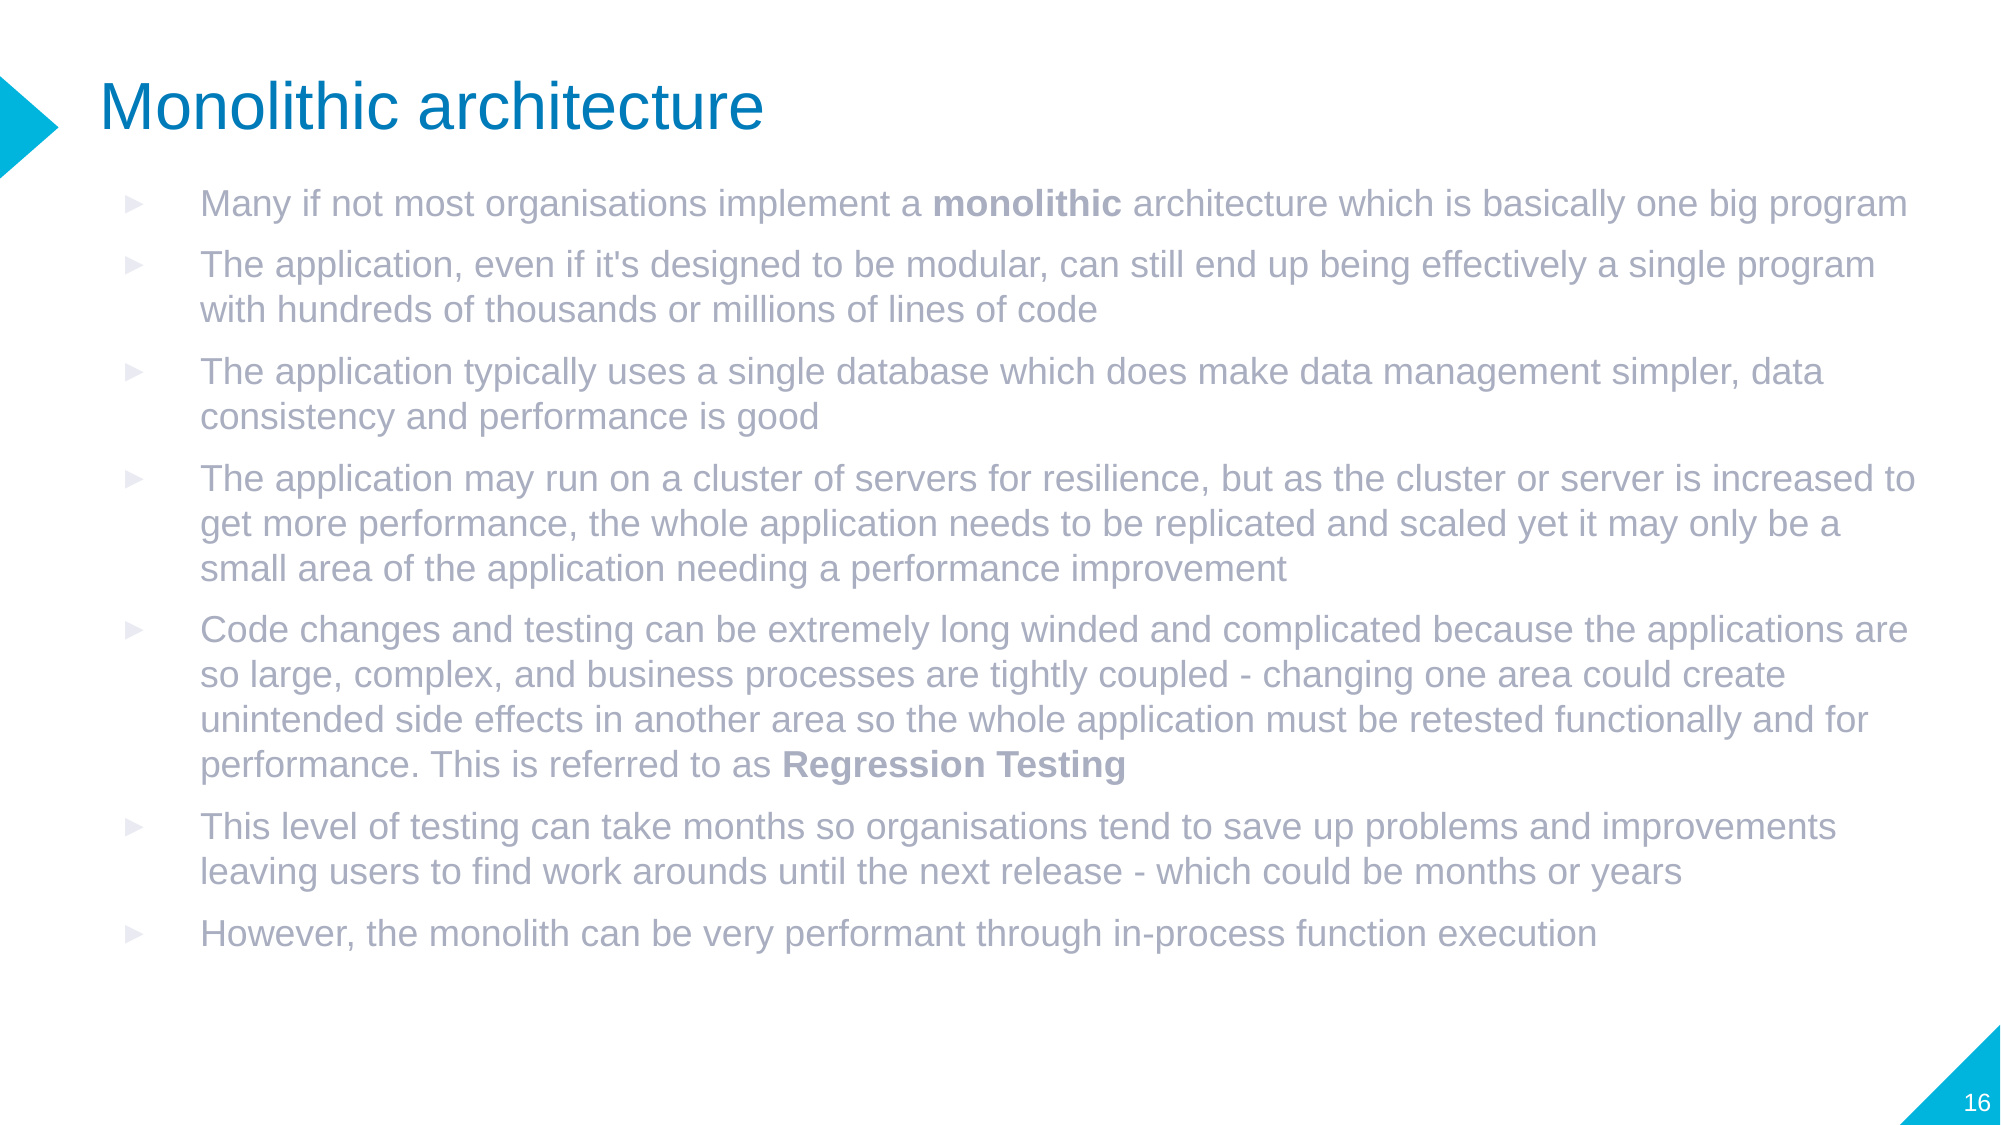

# Monolithic architecture
Many if not most organisations implement a monolithic architecture which is basically one big program
The application, even if it's designed to be modular, can still end up being effectively a single program with hundreds of thousands or millions of lines of code
The application typically uses a single database which does make data management simpler, data consistency and performance is good
The application may run on a cluster of servers for resilience, but as the cluster or server is increased to get more performance, the whole application needs to be replicated and scaled yet it may only be a small area of the application needing a performance improvement
Code changes and testing can be extremely long winded and complicated because the applications are so large, complex, and business processes are tightly coupled - changing one area could create unintended side effects in another area so the whole application must be retested functionally and for performance. This is referred to as Regression Testing
This level of testing can take months so organisations tend to save up problems and improvements leaving users to find work arounds until the next release - which could be months or years
However, the monolith can be very performant through in-process function execution
16